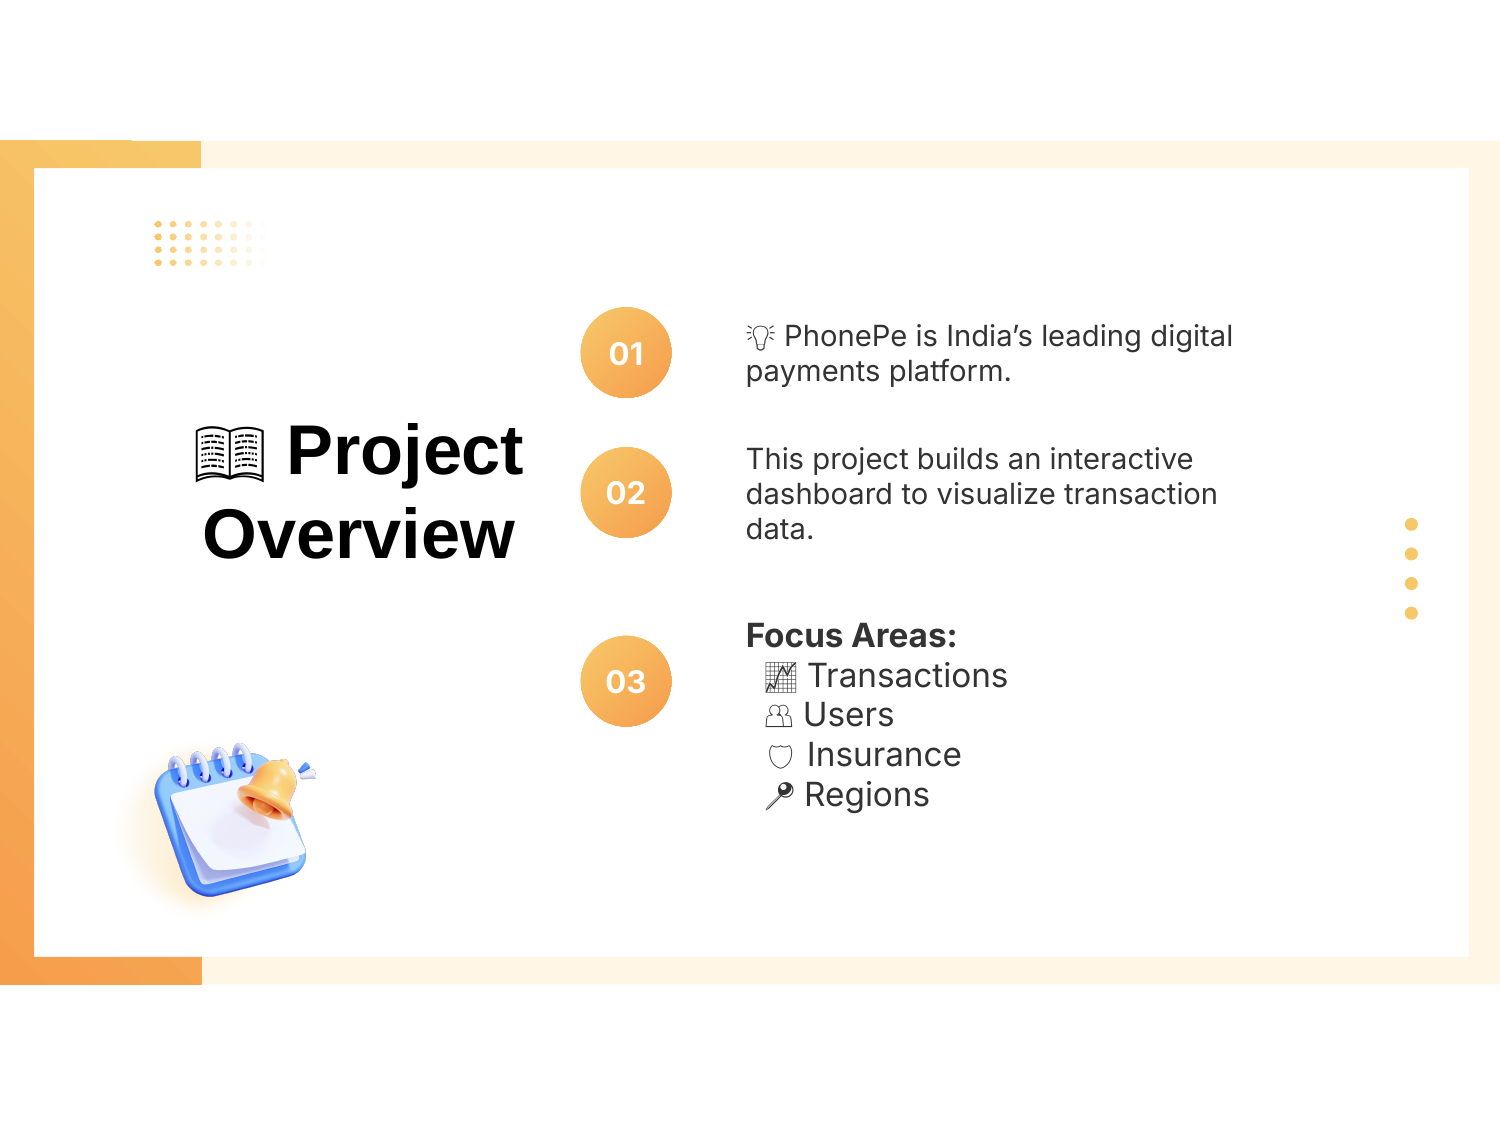

01
💡 PhonePe is India’s leading digital payments platform.
# 📖 Project Overview
02
This project builds an interactive dashboard to visualize transaction data.
03
Focus Areas:
  📈 Transactions
  👥 Users
  🛡 Insurance
  📍 Regions